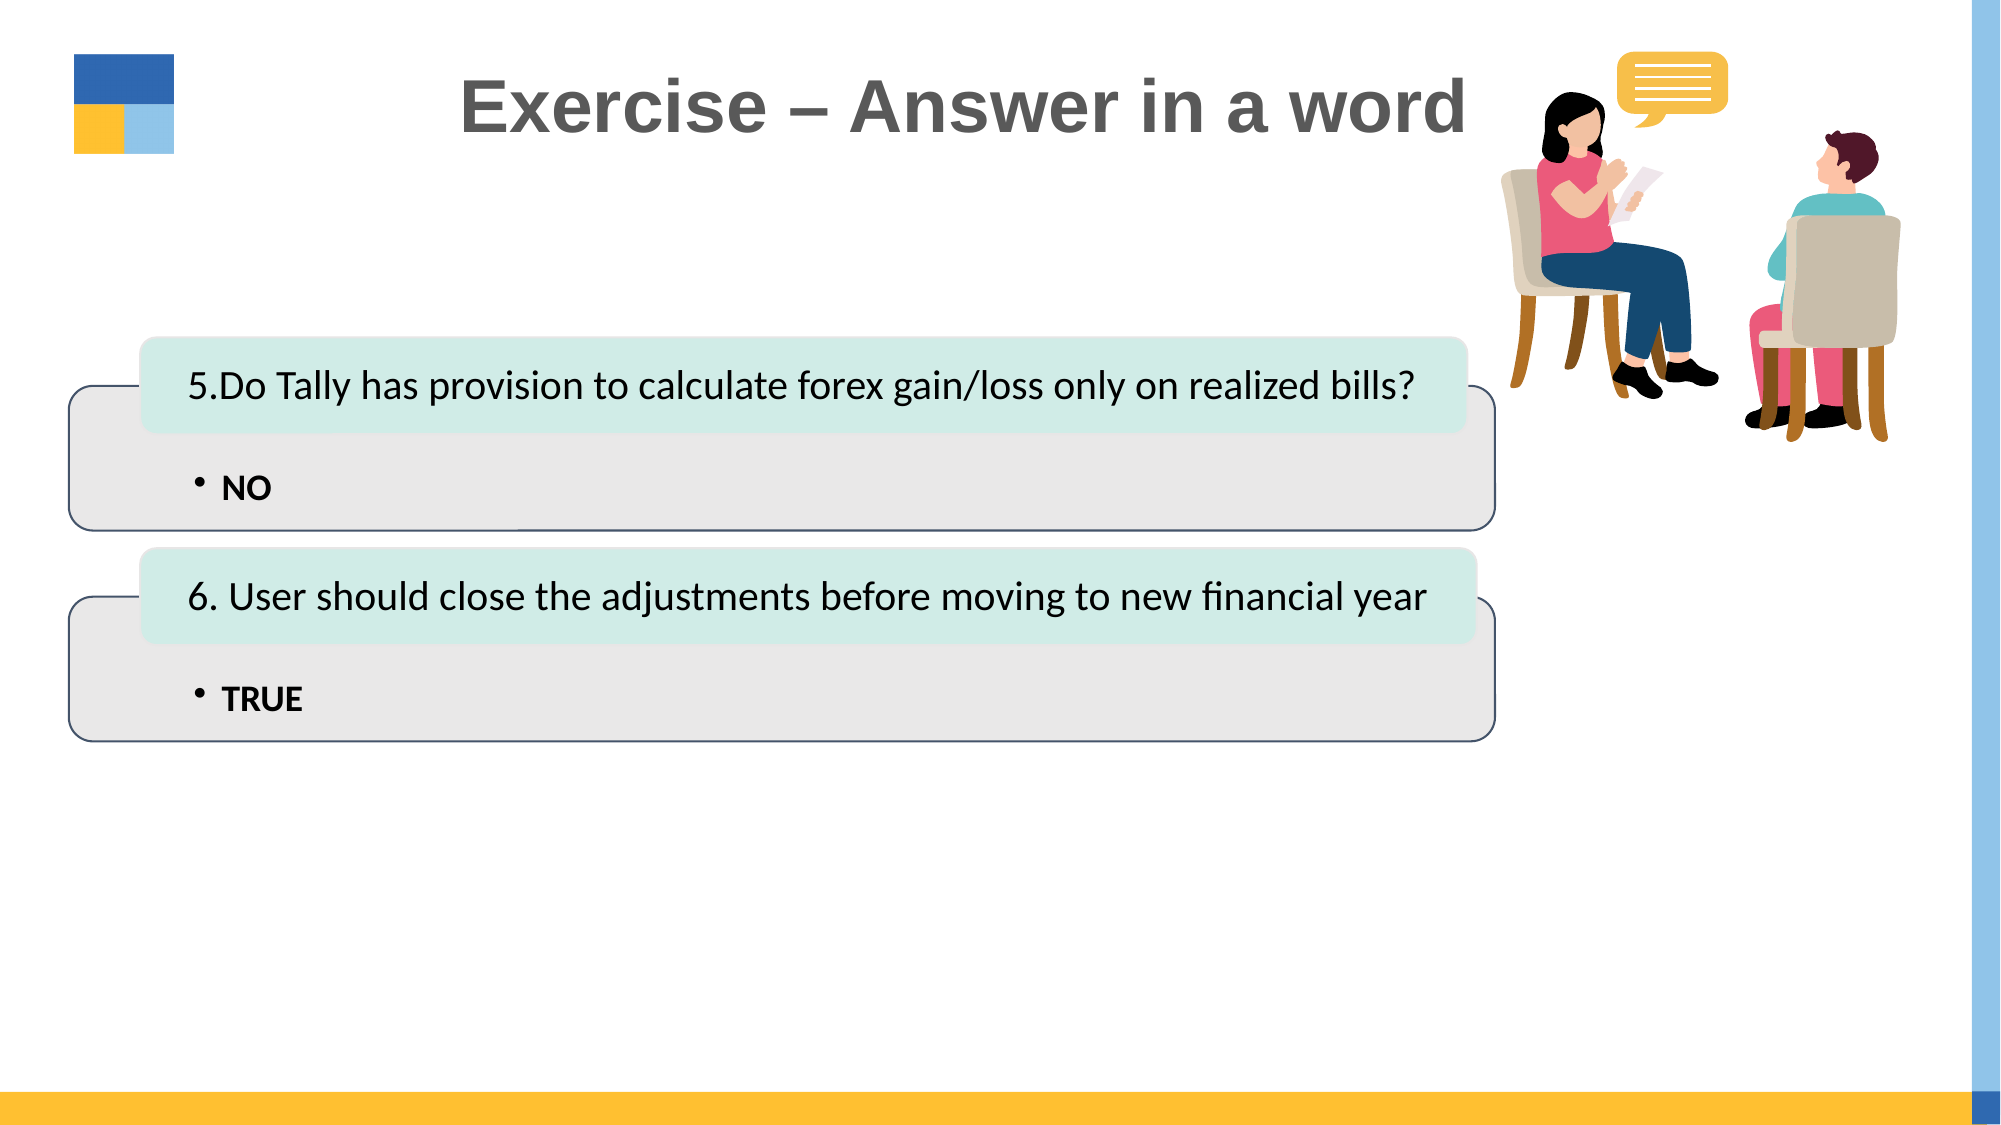

# Exercise – Answer in a word

NO
5.Do Tally has provision to calculate forex gain/loss only on realized bills?
TRUE
6. User should close the adjustments before moving to new financial year